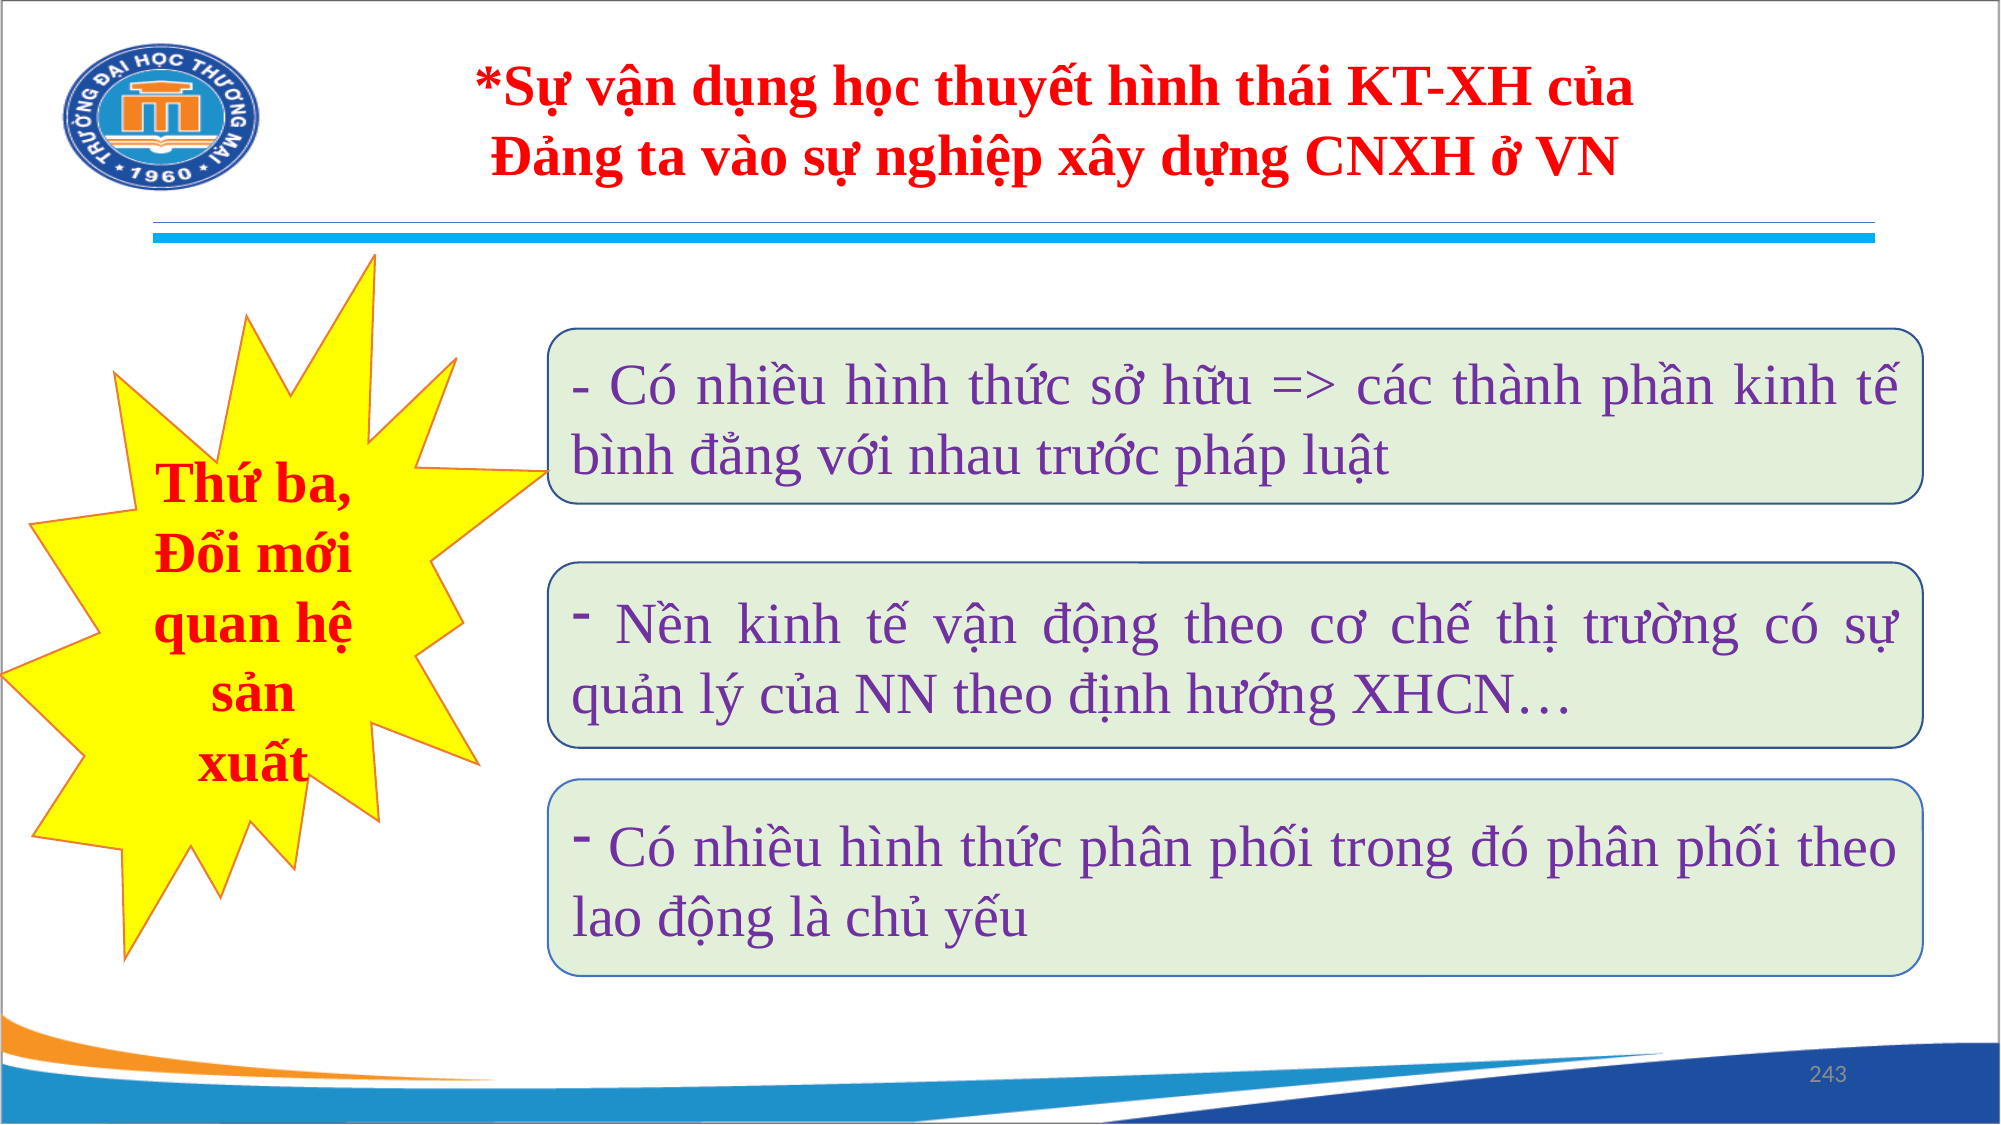

*Sự vận dụng học thuyết hình thái KT-XH của Đảng ta vào sự nghiệp xây dựng CNXH ở VN
Thứ ba, Đổi mới quan hệ sản xuất
- Có nhiều hình thức sở hữu => các thành phần kinh tế bình đẳng với nhau trước pháp luật
 Nền kinh tế vận động theo cơ chế thị trường có sự quản lý của NN theo định hướng XHCN…
 Có nhiều hình thức phân phối trong đó phân phối theo lao động là chủ yếu
243